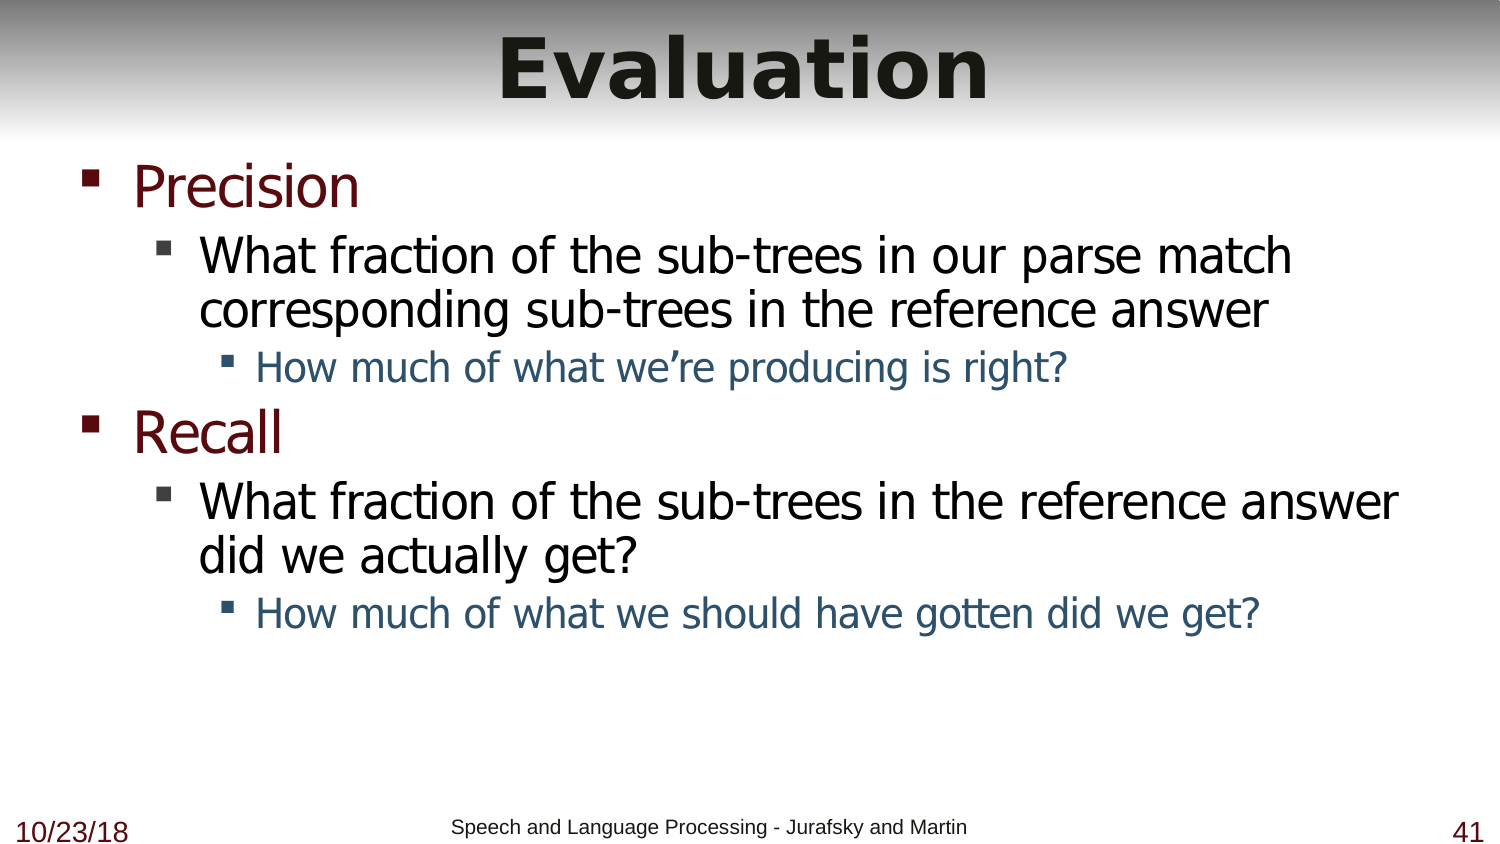

# Evaluation
Precision
What fraction of the sub-trees in our parse match corresponding sub-trees in the reference answer
How much of what we’re producing is right?
Recall
What fraction of the sub-trees in the reference answer did we actually get?
How much of what we should have gotten did we get?
10/23/18
                                         Speech and Language Processing - Jurafsky and Martin
41